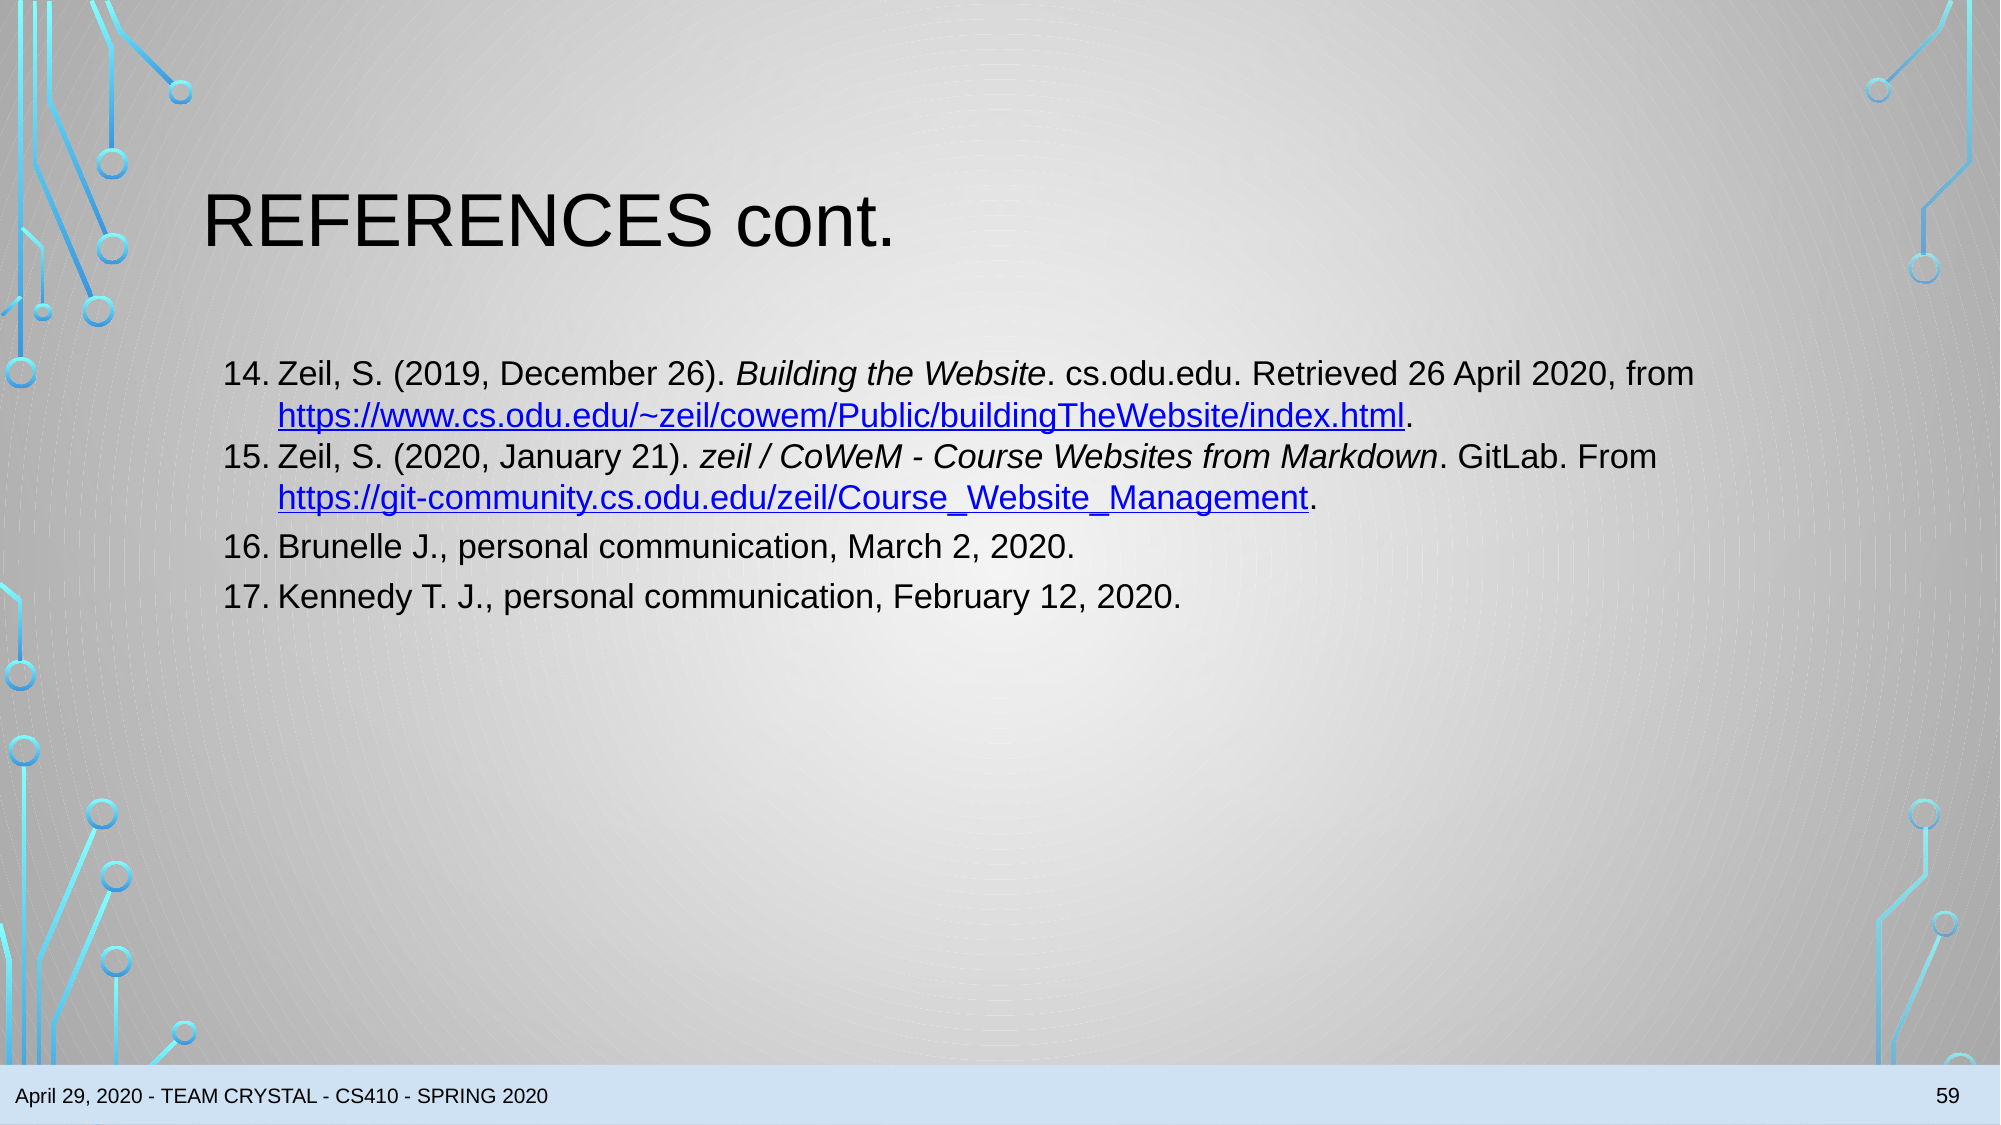

REFERENCES cont.
Zeil, S. (2019, December 26). Building the Website. cs.odu.edu. Retrieved 26 April 2020, from https://www.cs.odu.edu/~zeil/cowem/Public/buildingTheWebsite/index.html.
Zeil, S. (2020, January 21). zeil / CoWeM - Course Websites from Markdown. GitLab. From https://git-community.cs.odu.edu/zeil/Course_Website_Management.
Brunelle J., personal communication, March 2, 2020.
Kennedy T. J., personal communication, February 12, 2020.

59